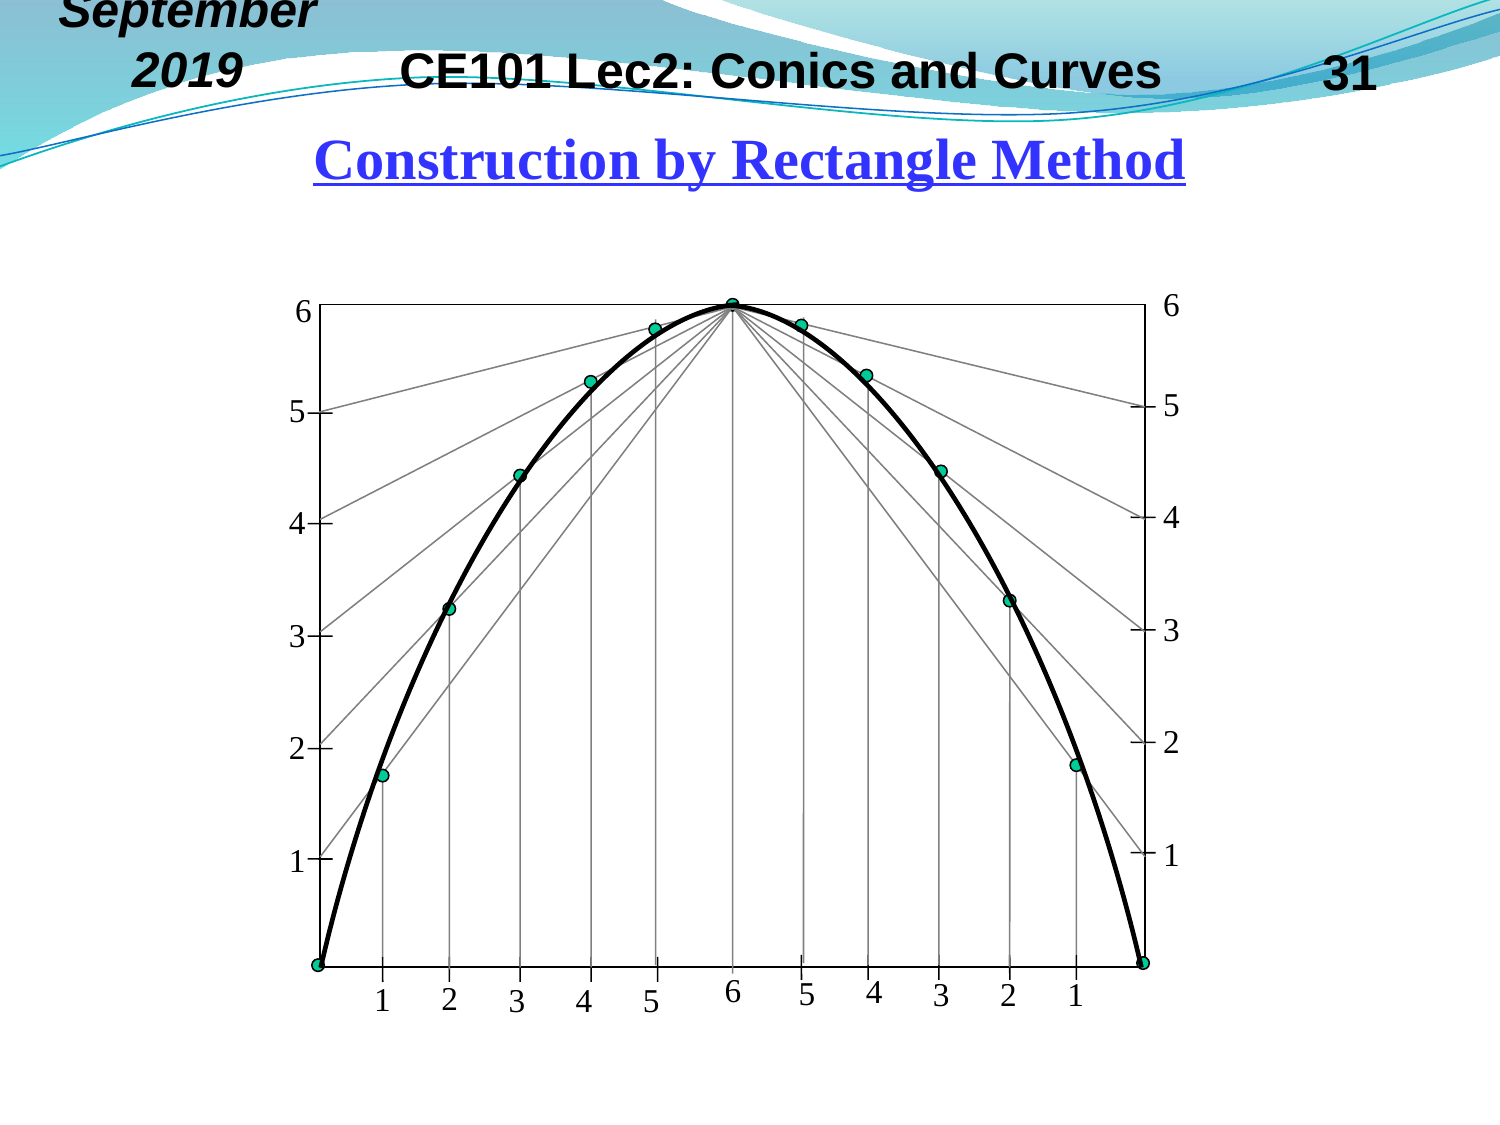

14 September 2019
CE101 Lec2: Conics and Curves
31
Construction by Rectangle Method

6
5

4

3

2

1

6

5

4

3

2

1

4
5
3
2
1

6
2
1
3
4
5